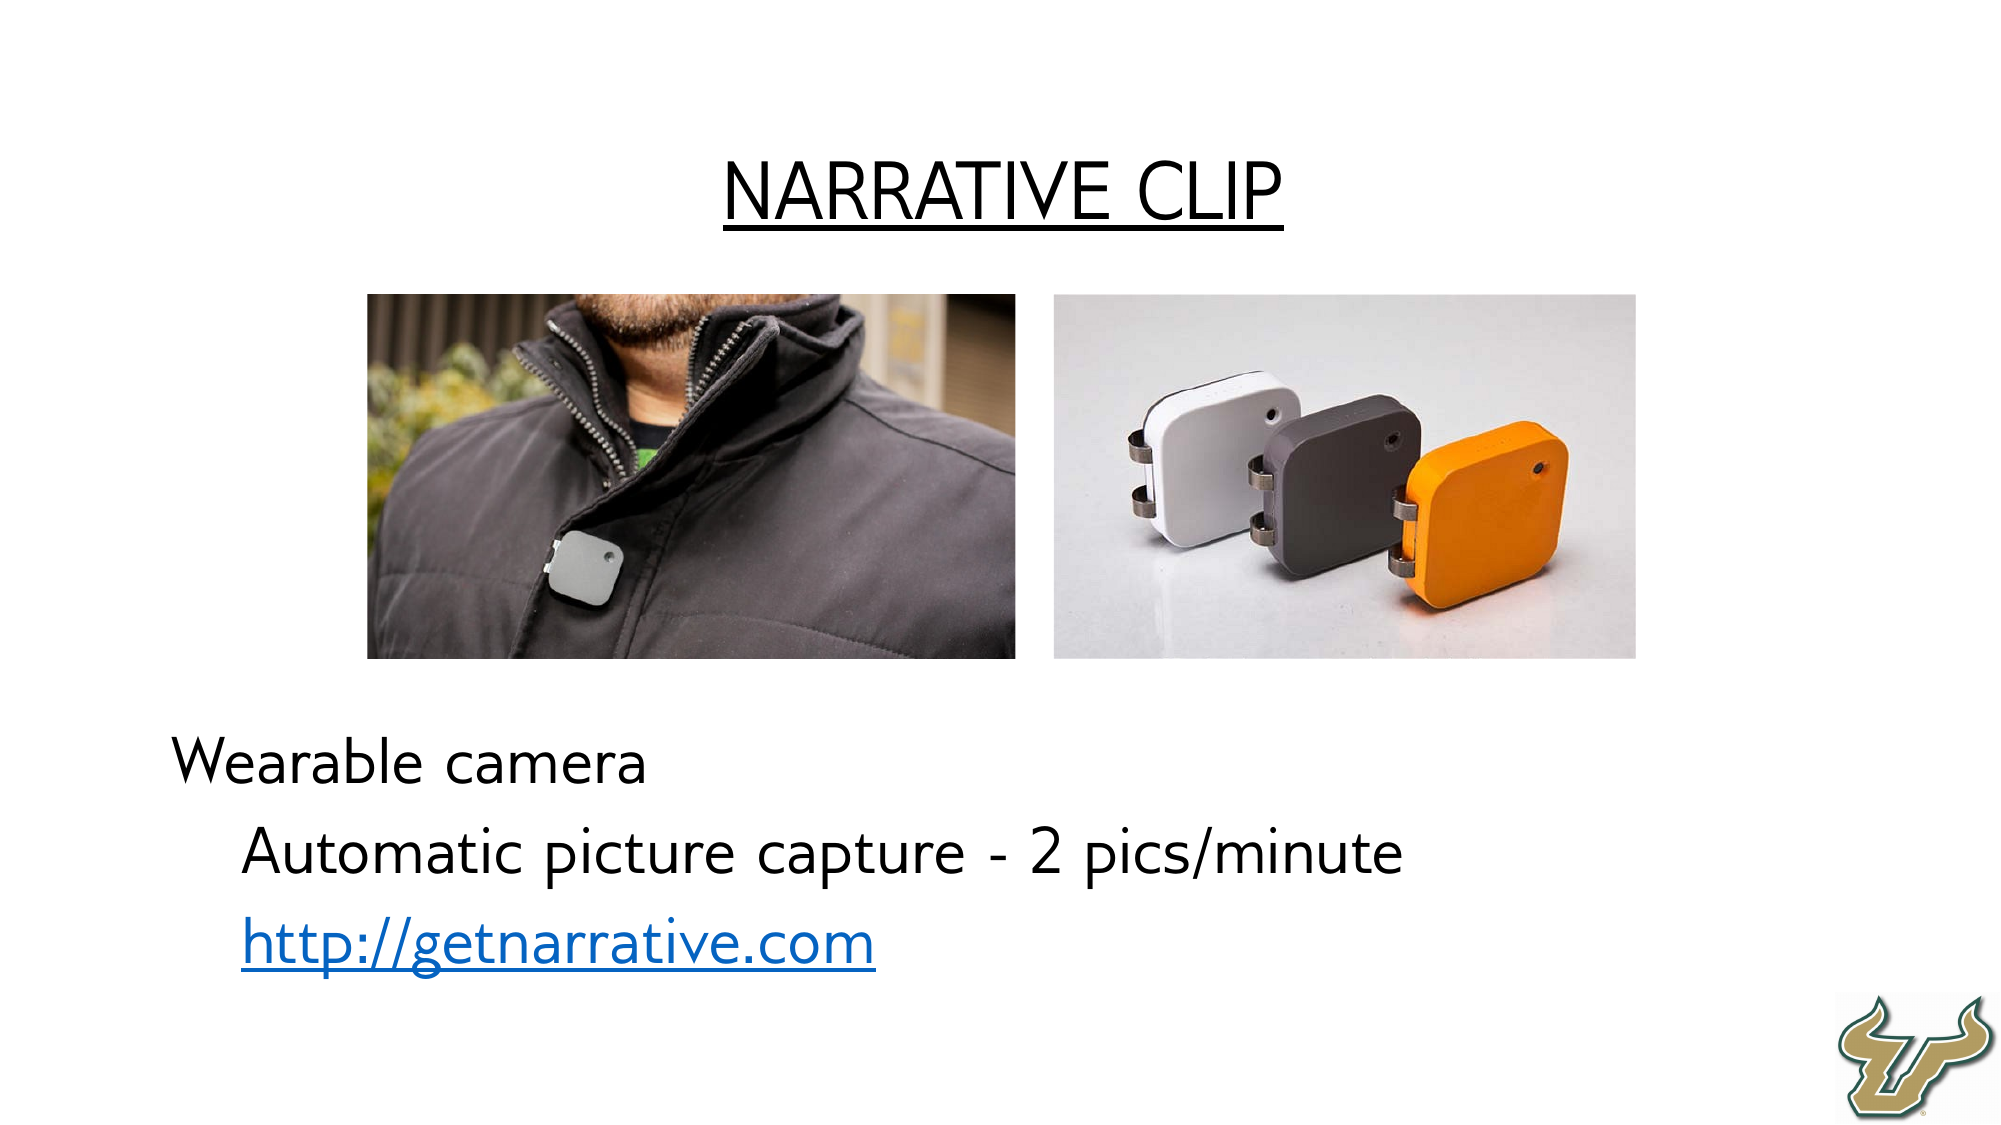

Narrative Clip

Wearable camera
Automatic picture capture - 2 pics/minute
http://getnarrative.com